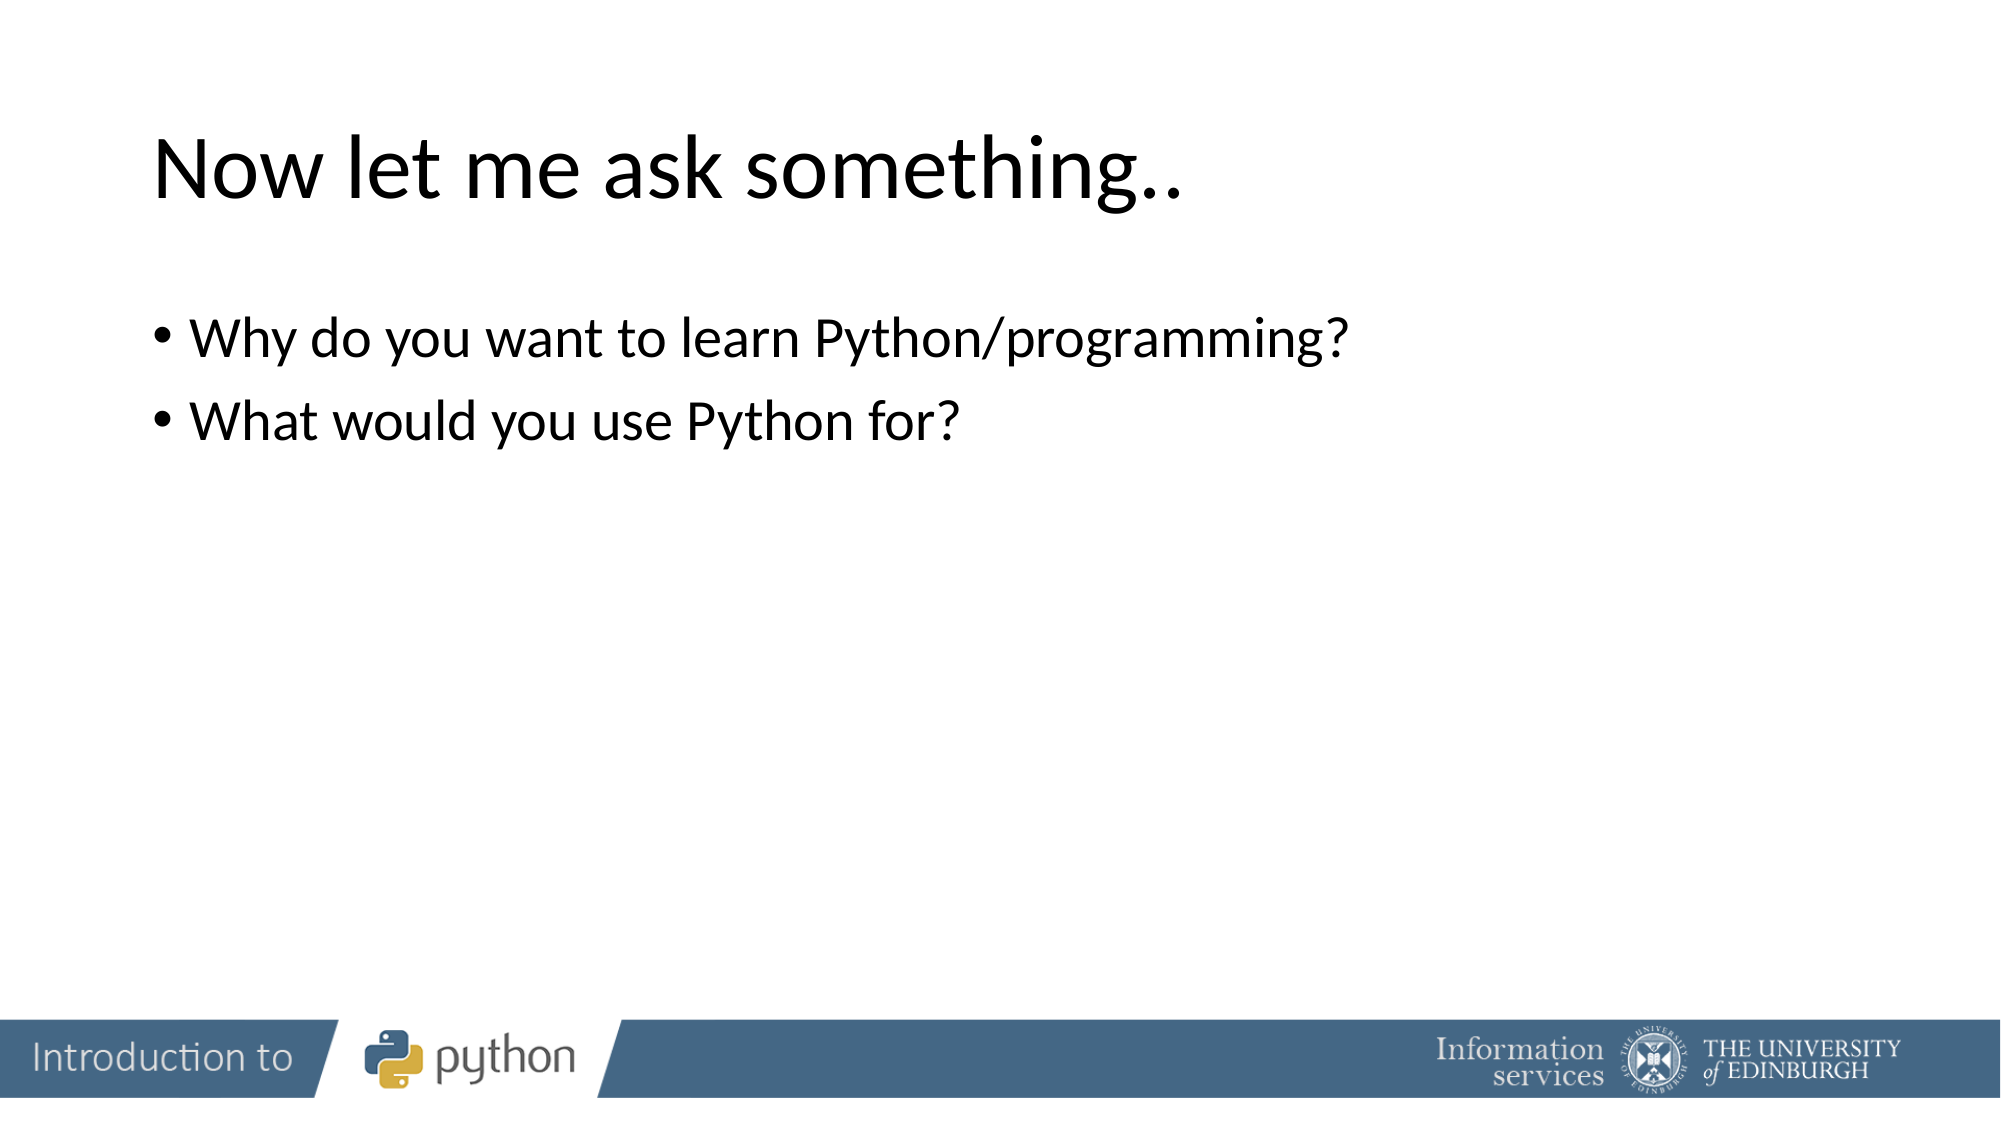

# Now let me ask something..
Why do you want to learn Python/programming?
What would you use Python for?